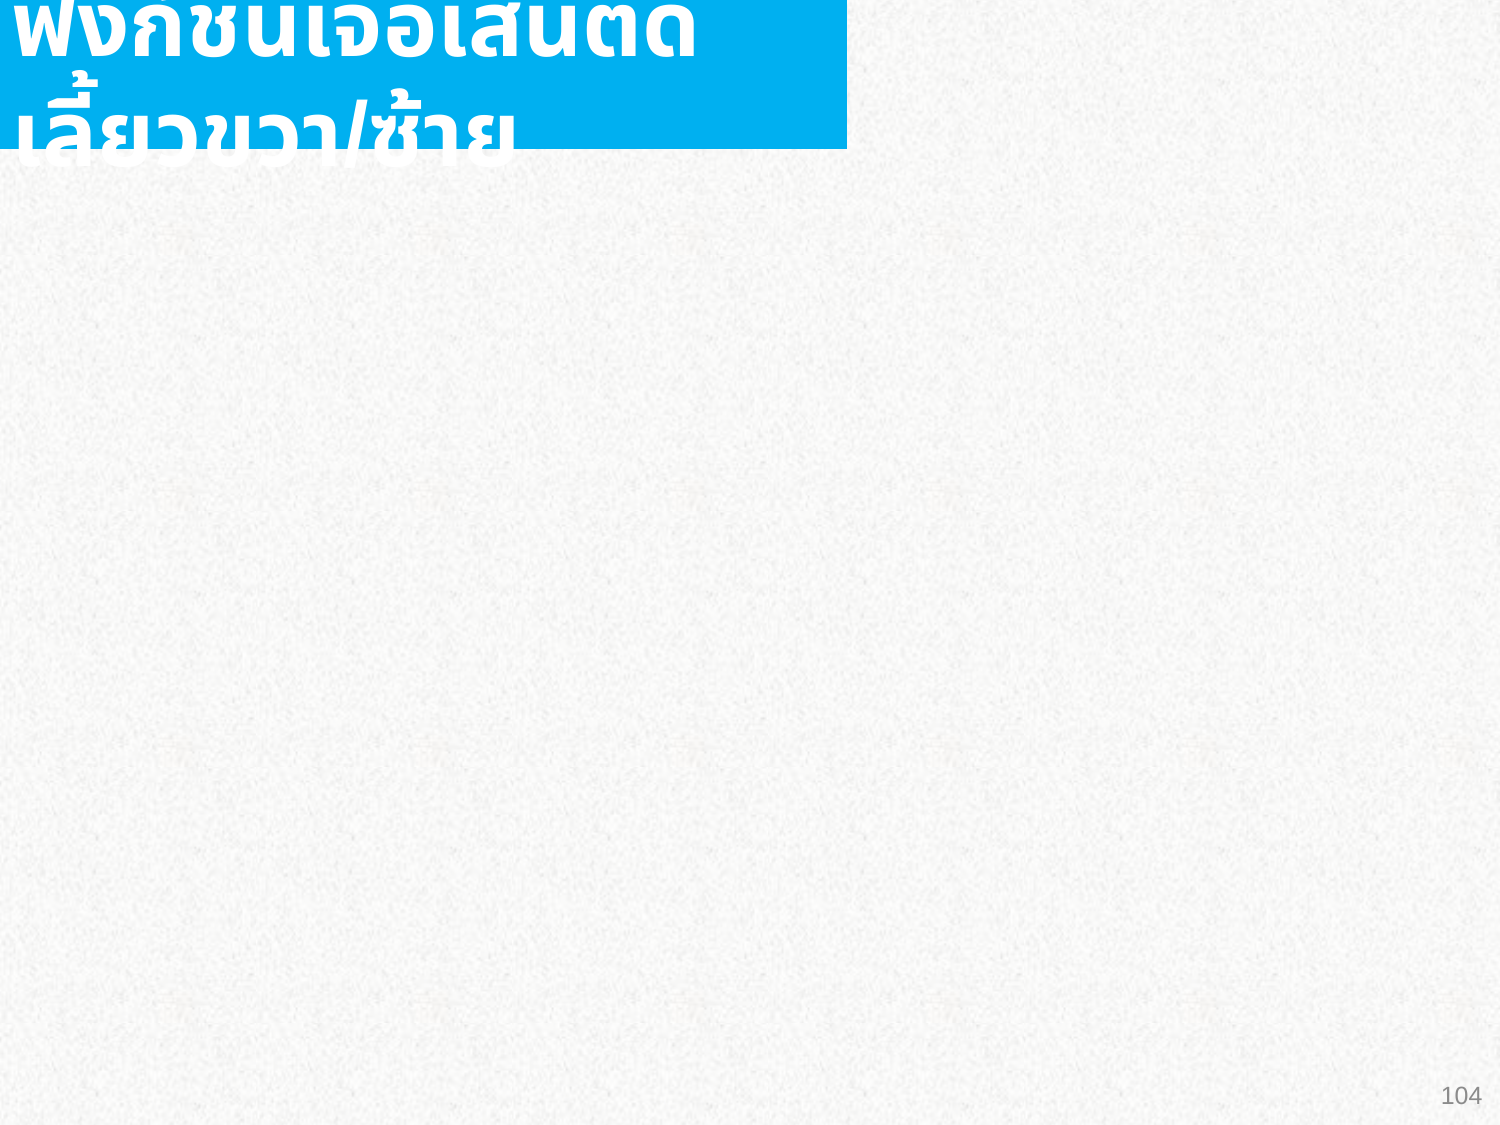

ฟังก์ชั่นเจอเส้นตัดเลี้ยวขวา/ซ้าย
104